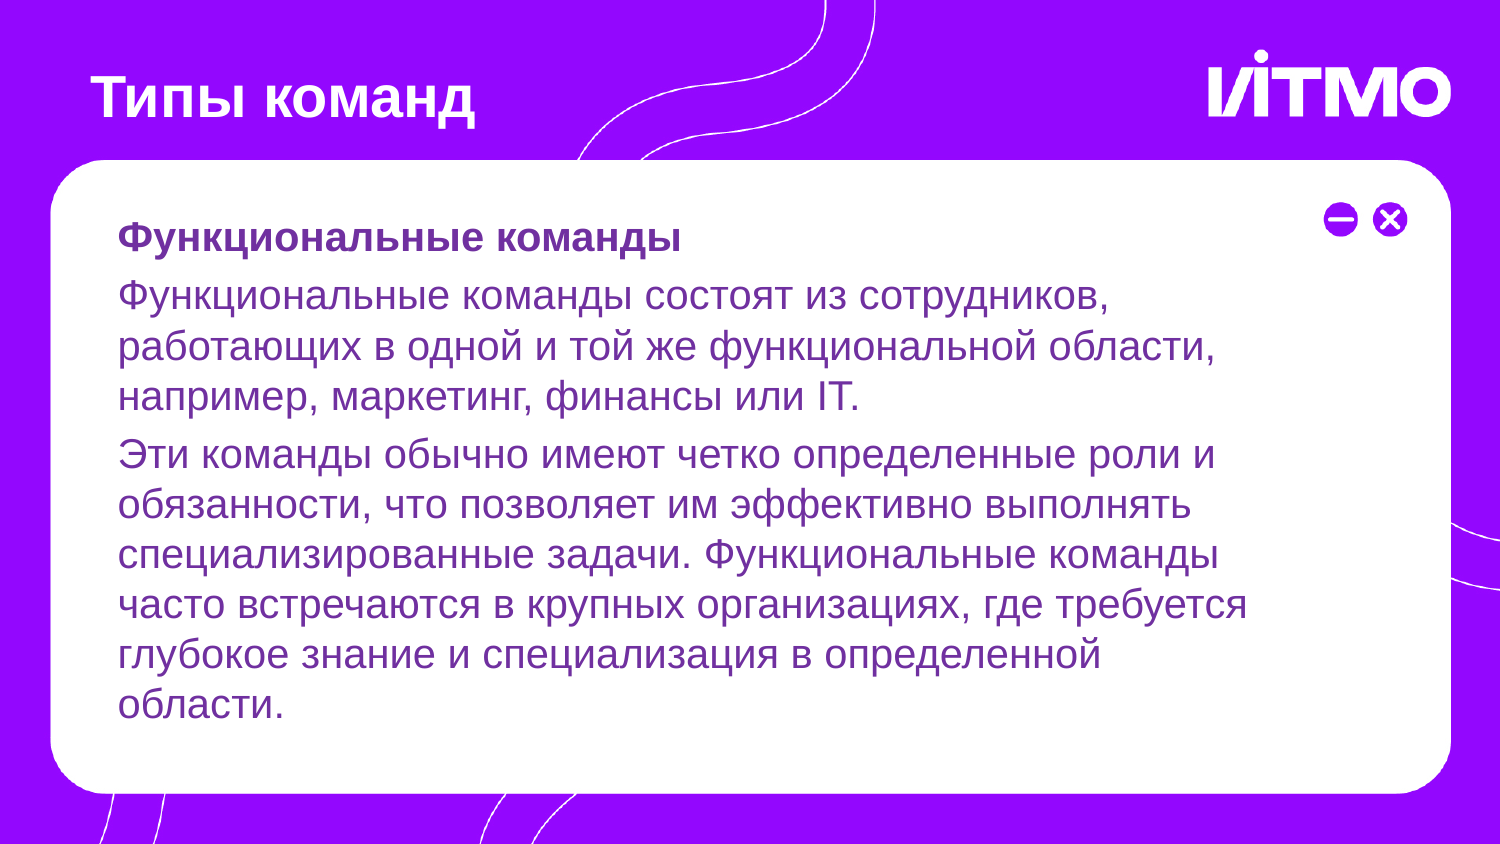

# Типы команд
Функциональные команды
Функциональные команды состоят из сотрудников, работающих в одной и той же функциональной области, например, маркетинг, финансы или IT.
Эти команды обычно имеют четко определенные роли и обязанности, что позволяет им эффективно выполнять специализированные задачи. Функциональные команды часто встречаются в крупных организациях, где требуется глубокое знание и специализация в определенной области.